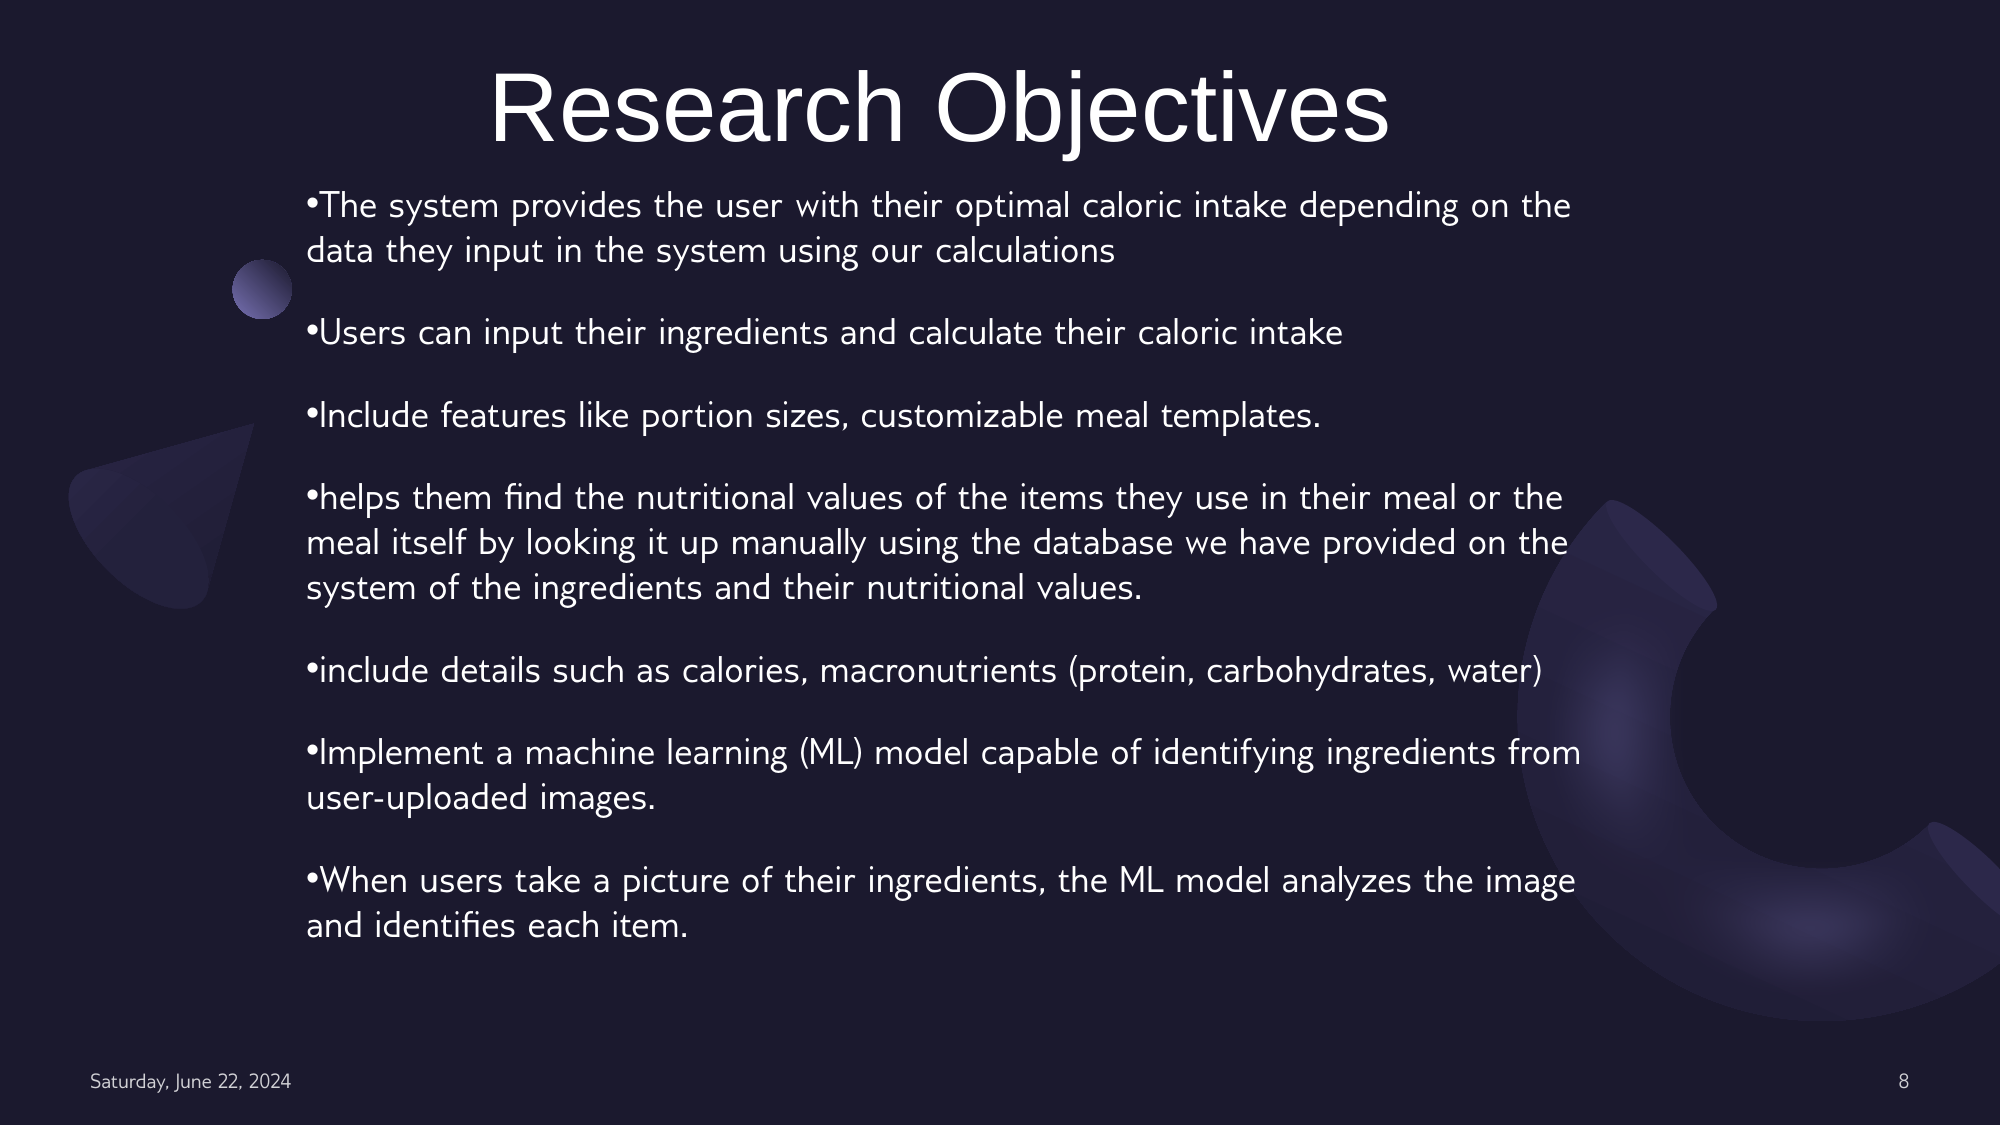

# Research Objectives
The system provides the user with their optimal caloric intake depending on the data they input in the system using our calculations
Users can input their ingredients and calculate their caloric intake
Include features like portion sizes, customizable meal templates.
helps them find the nutritional values of the items they use in their meal or the meal itself by looking it up manually using the database we have provided on the system of the ingredients and their nutritional values.
include details such as calories, macronutrients (protein, carbohydrates, water)
Implement a machine learning (ML) model capable of identifying ingredients from user-uploaded images.
When users take a picture of their ingredients, the ML model analyzes the image and identifies each item.

Saturday, June 22, 2024
8